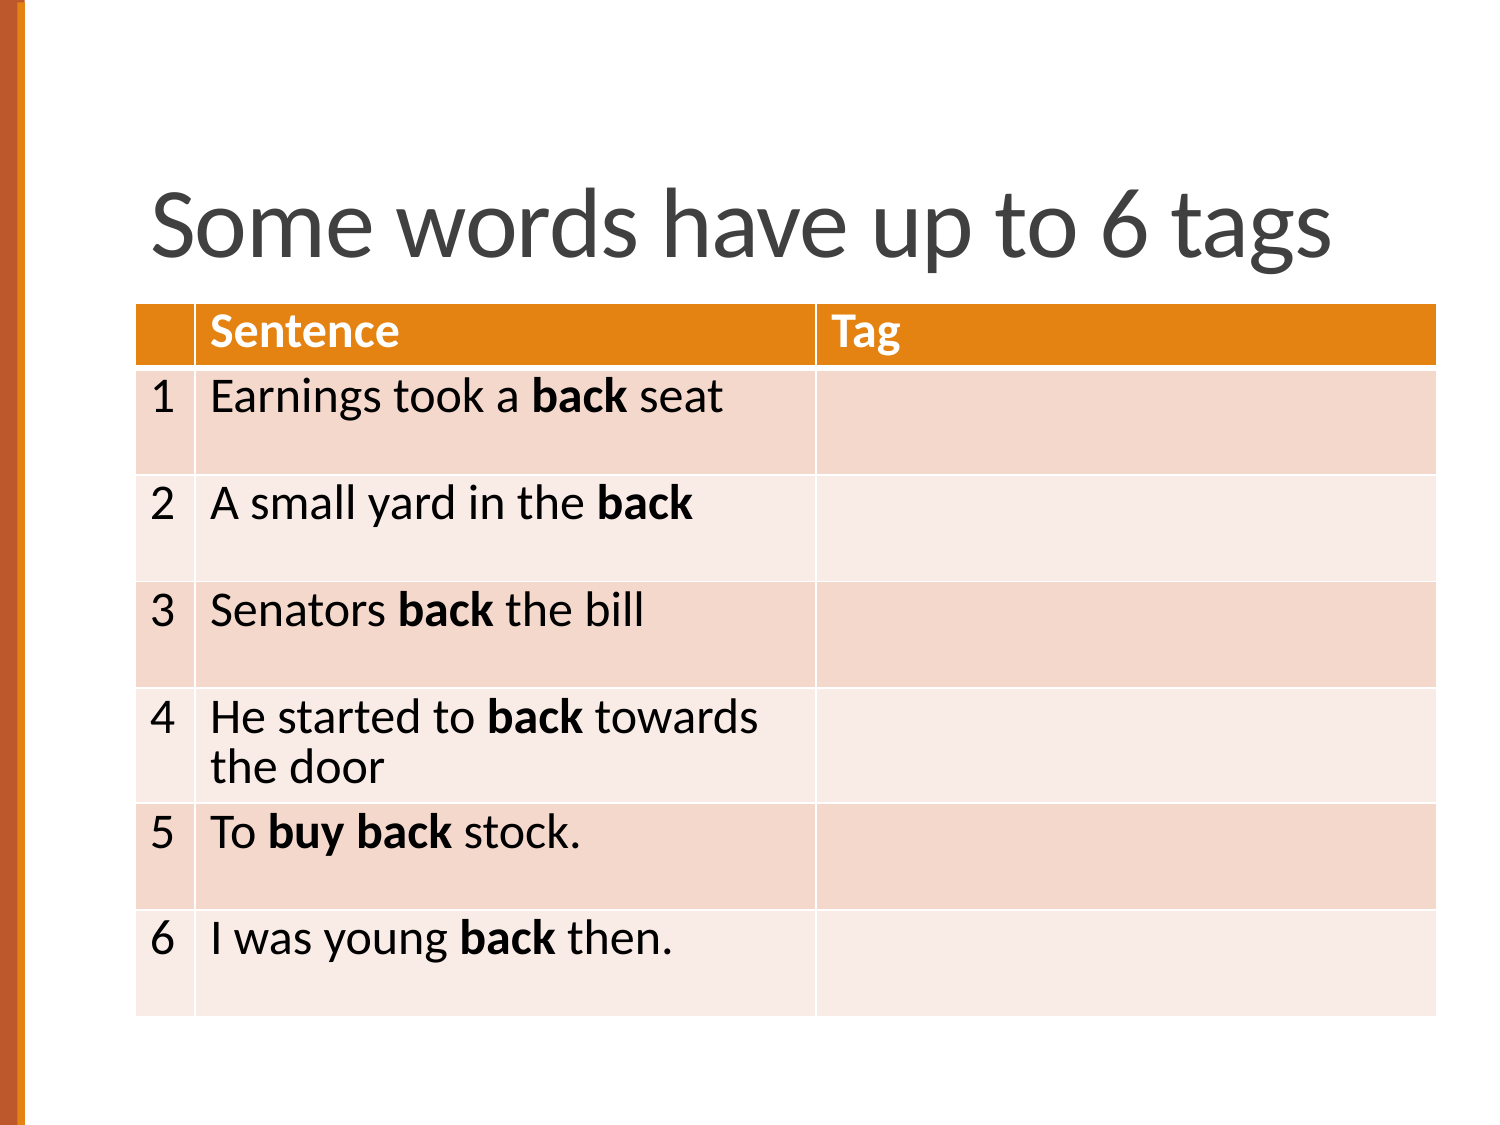

# Some words have up to 6 tags
|  | Sentence | Tag |
| --- | --- | --- |
| 1 | Earnings took a back seat |  |
| 2 | A small yard in the back |  |
| 3 | Senators back the bill |  |
| 4 | He started to back towards the door |  |
| 5 | To buy back stock. |  |
| 6 | I was young back then. |  |